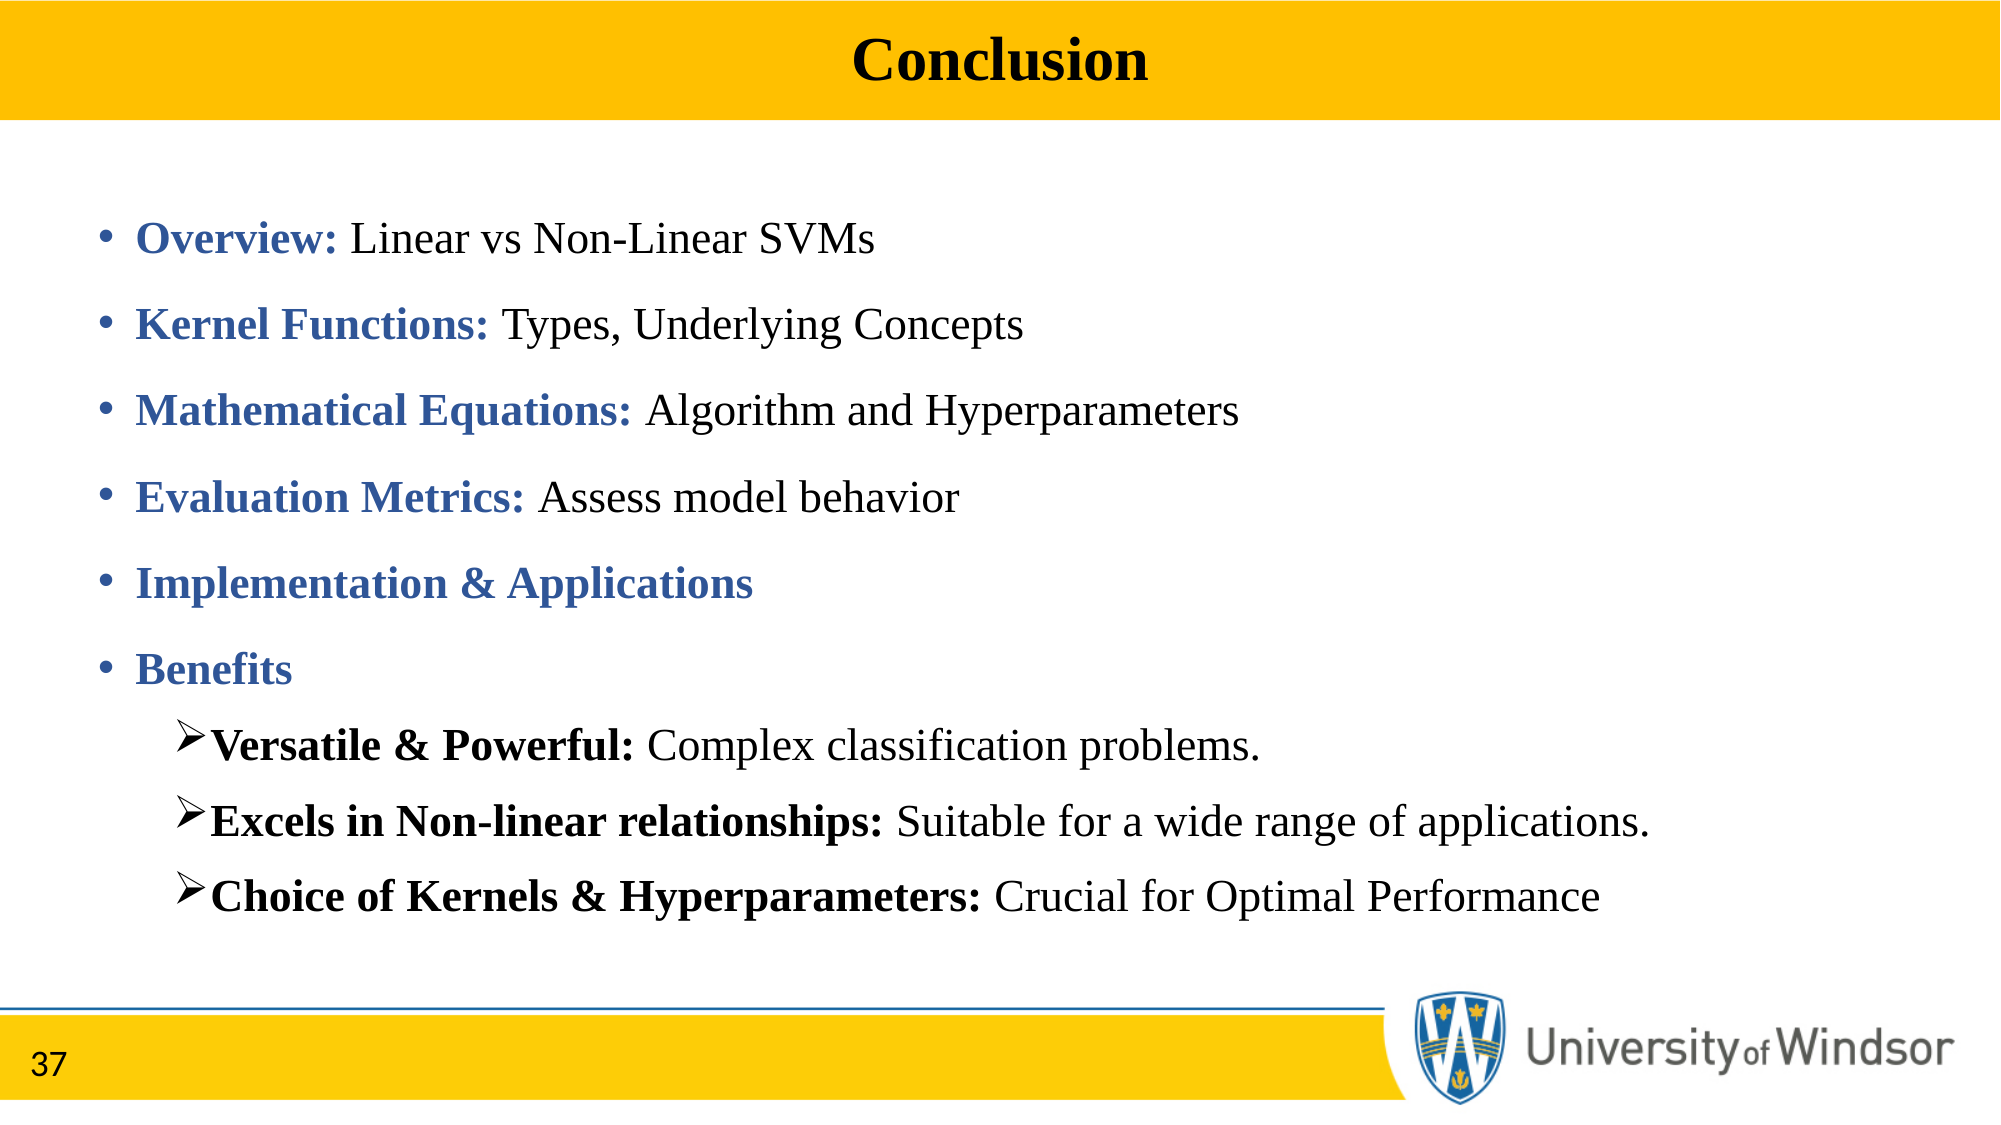

# Conclusion
Overview: Linear vs Non-Linear SVMs
Kernel Functions: Types, Underlying Concepts
Mathematical Equations: Algorithm and Hyperparameters
Evaluation Metrics: Assess model behavior
Implementation & Applications
Benefits
Versatile & Powerful: Complex classification problems.
Excels in Non-linear relationships: Suitable for a wide range of applications.
Choice of Kernels & Hyperparameters: Crucial for Optimal Performance

37